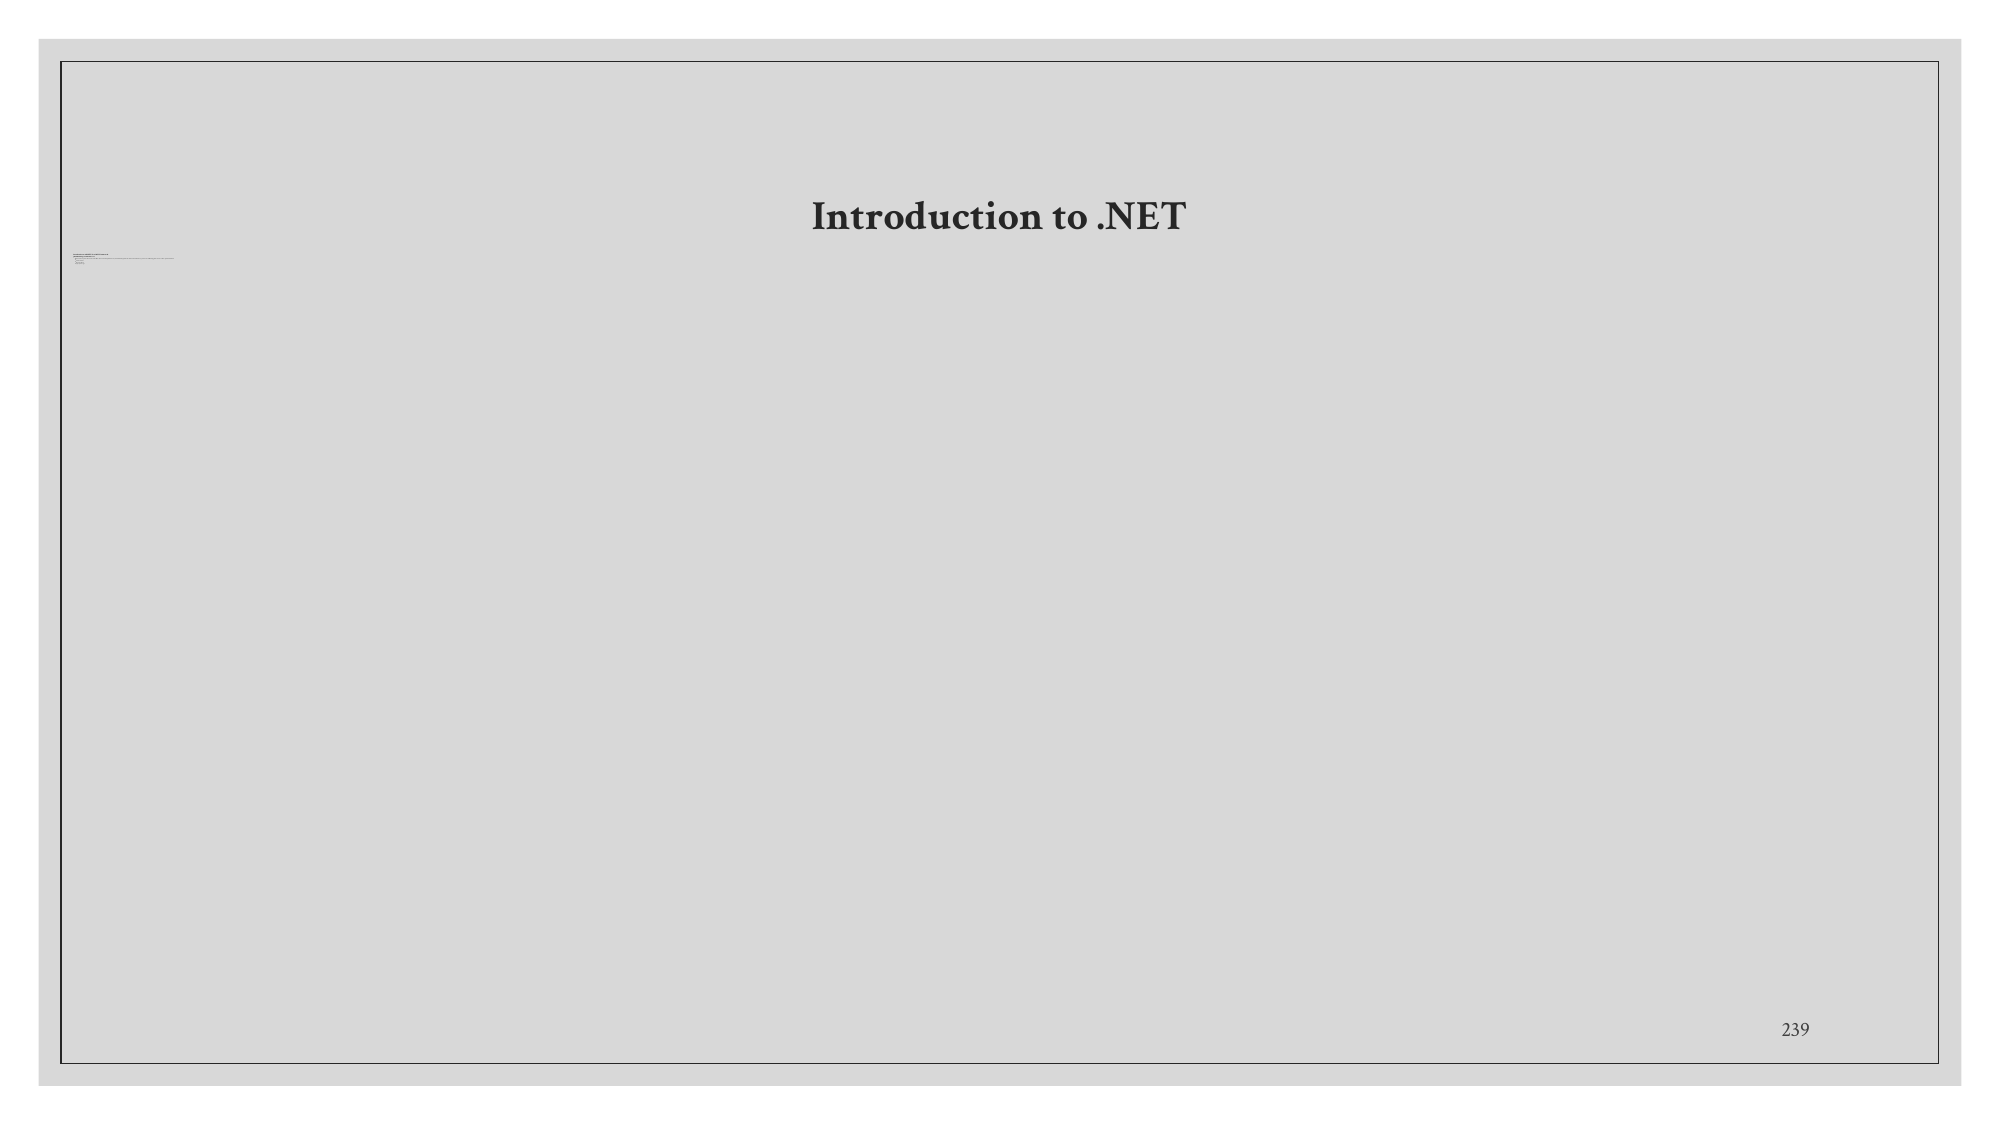

# Introduction to .NET
Introduction to ASP.NET Core MVC Framework
Model Binding in ASP.NET Core
To bind the request data to the controller action method parameters, model binding looks for data in the HTTP request in the following places in the order specified below
Form values
Route values
Query strings

239